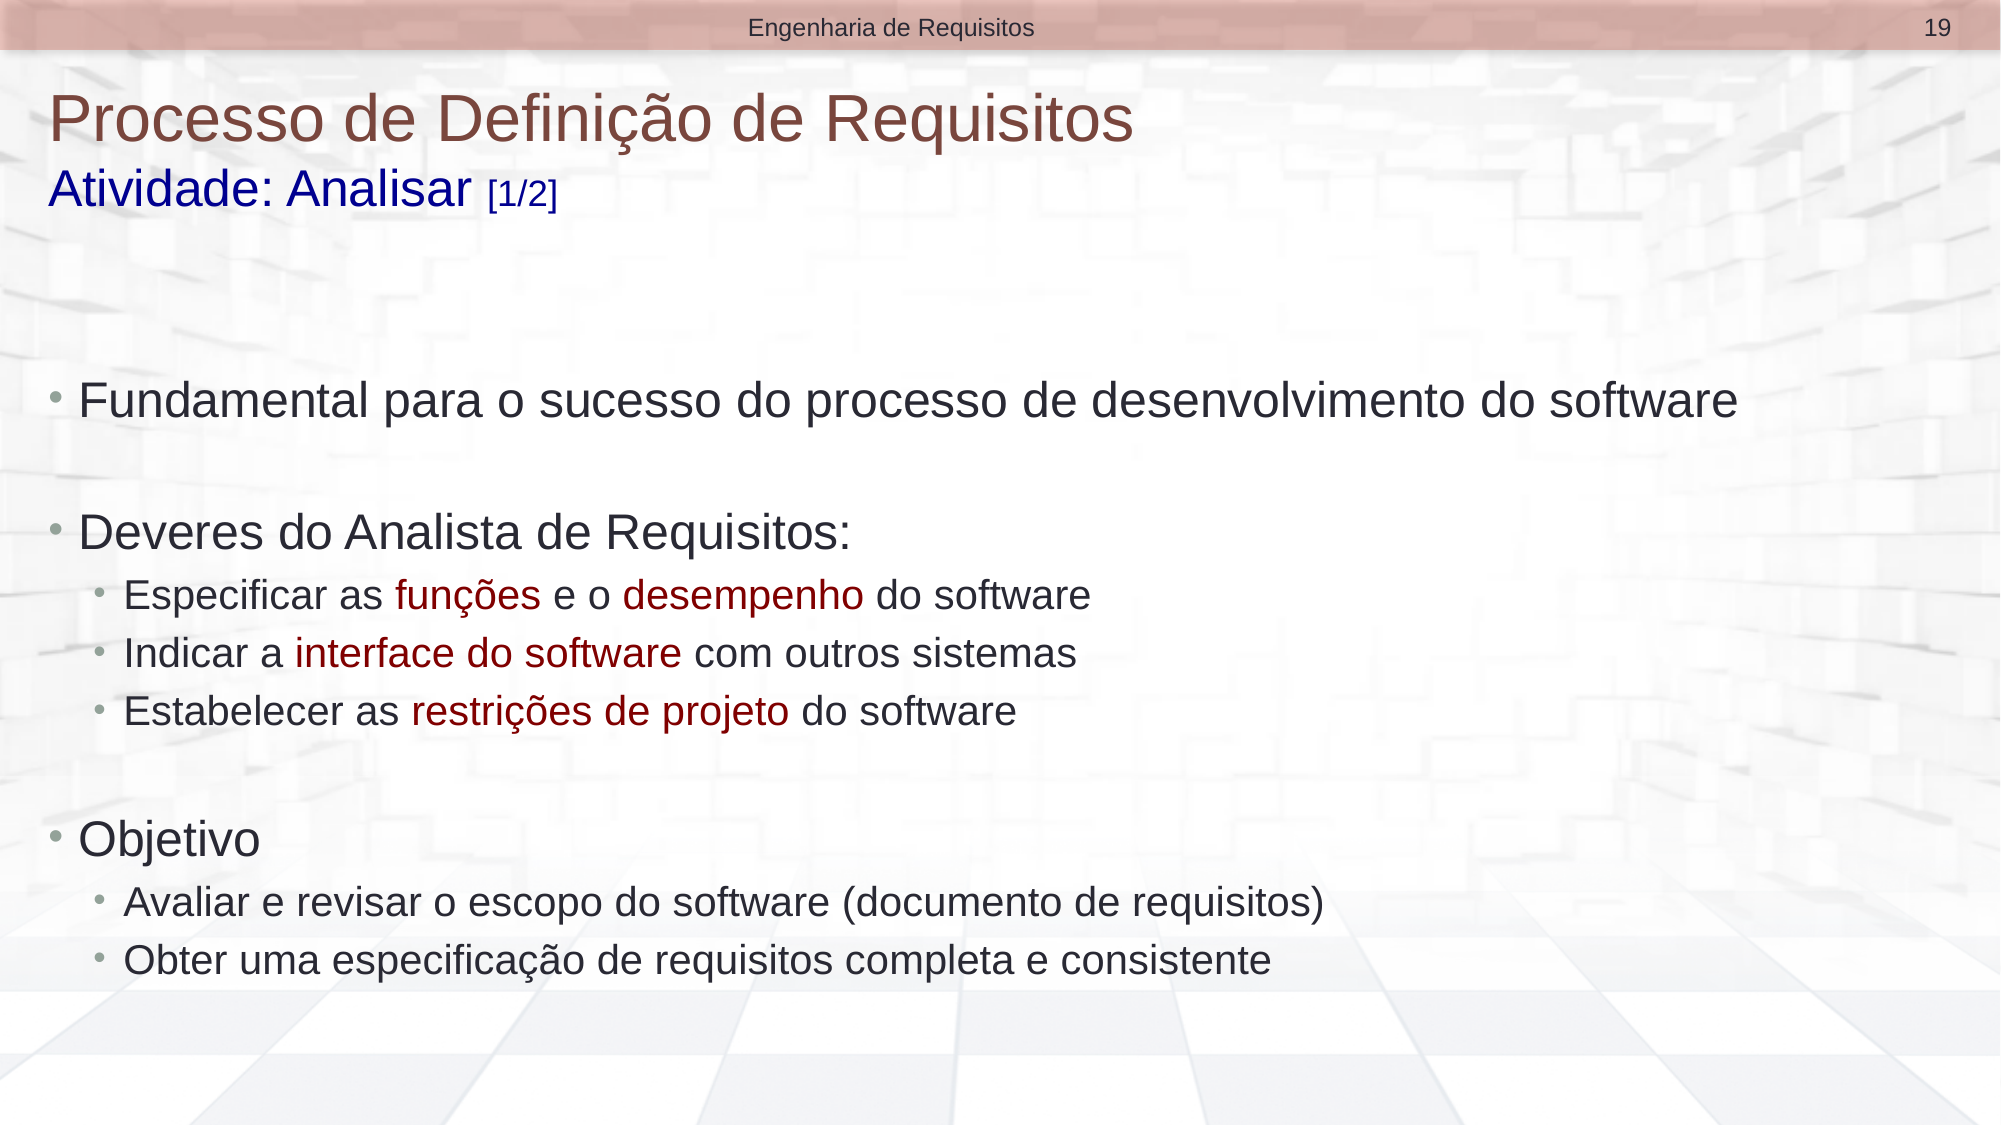

19
Engenharia de Requisitos
# Processo de Definição de Requisitos Atividade: Analisar [1/2]
Fundamental para o sucesso do processo de desenvolvimento do software

Deveres do Analista de Requisitos:
Especificar as funções e o desempenho do software
Indicar a interface do software com outros sistemas
Estabelecer as restrições de projeto do software

Objetivo
Avaliar e revisar o escopo do software (documento de requisitos)
Obter uma especificação de requisitos completa e consistente